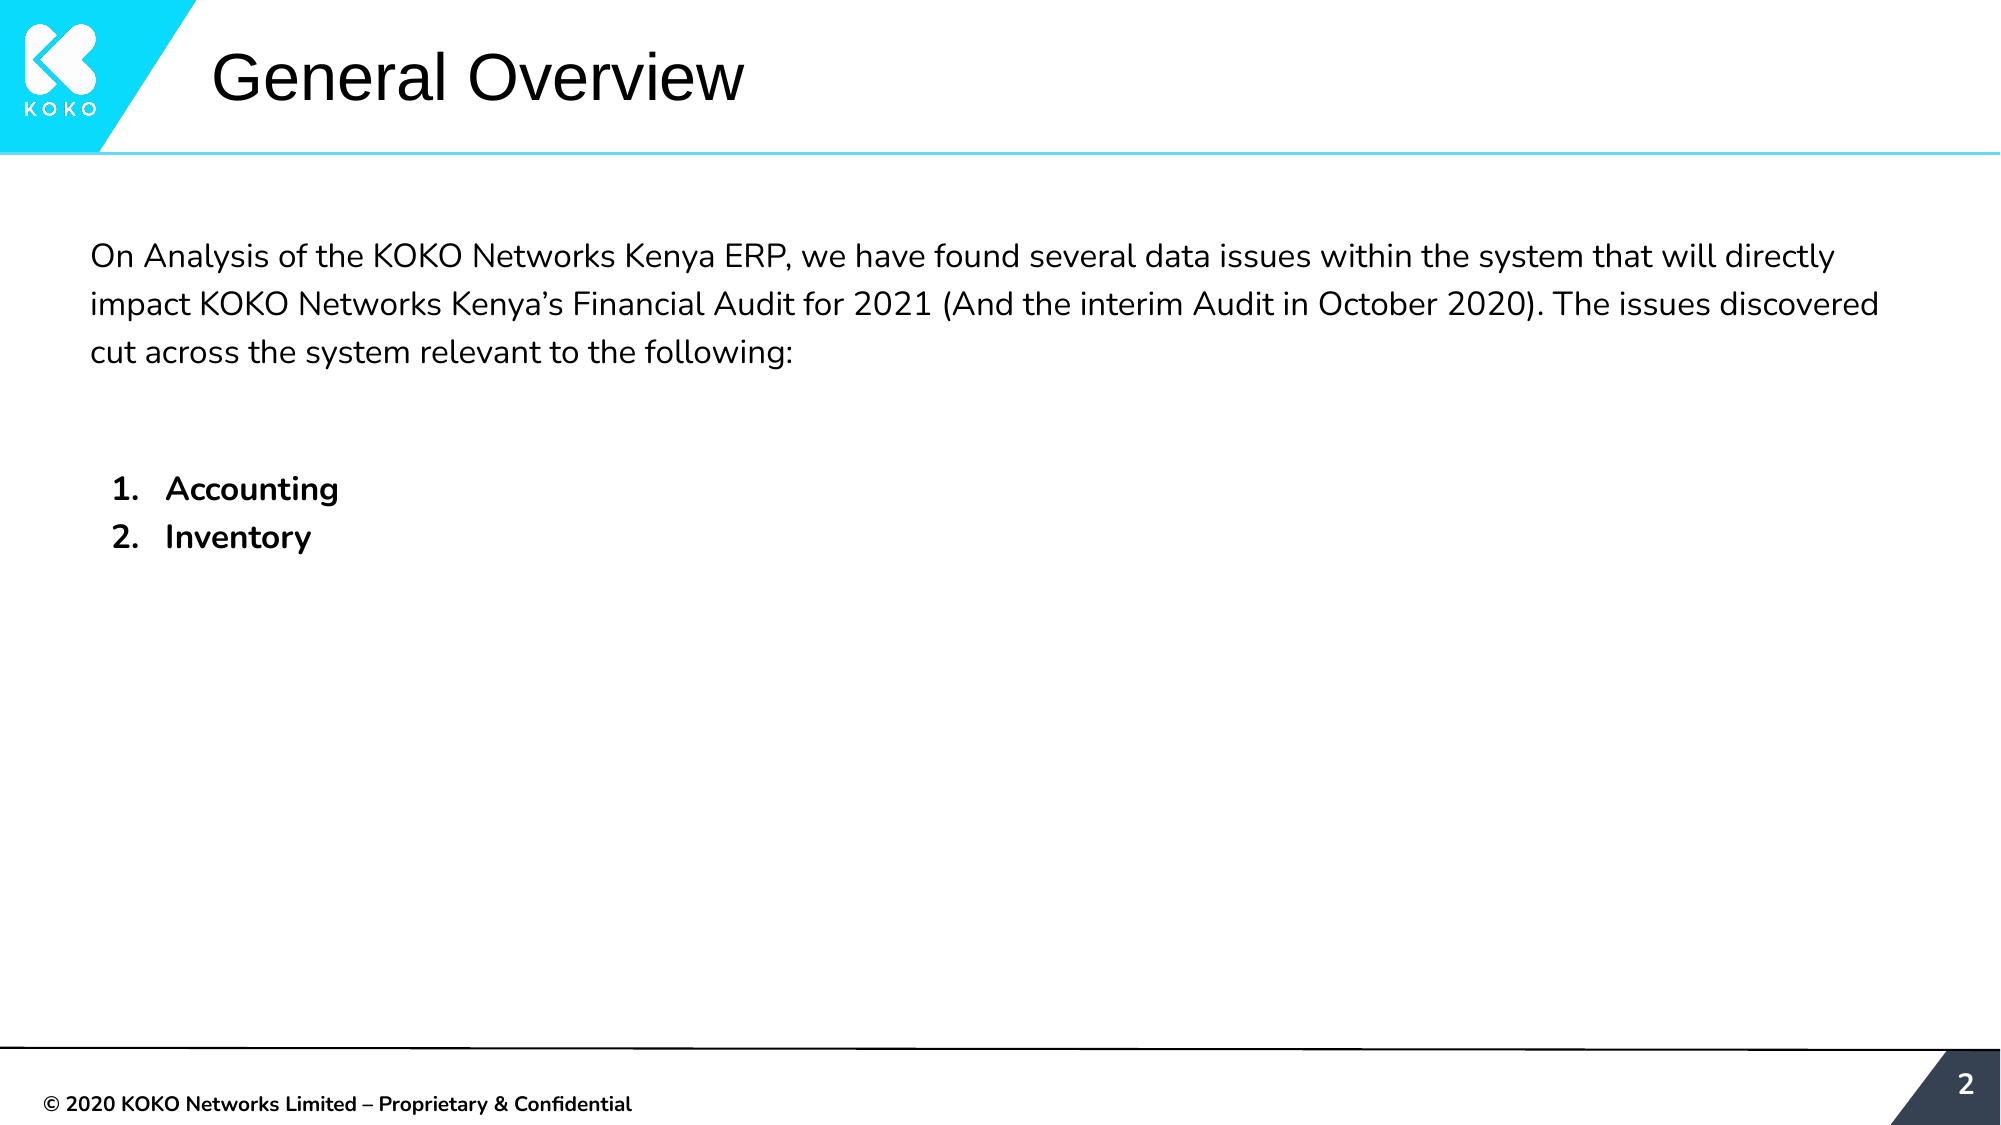

# General Overview
On Analysis of the KOKO Networks Kenya ERP, we have found several data issues within the system that will directly impact KOKO Networks Kenya’s Financial Audit for 2021 (And the interim Audit in October 2020). The issues discovered cut across the system relevant to the following:

Accounting
Inventory

2